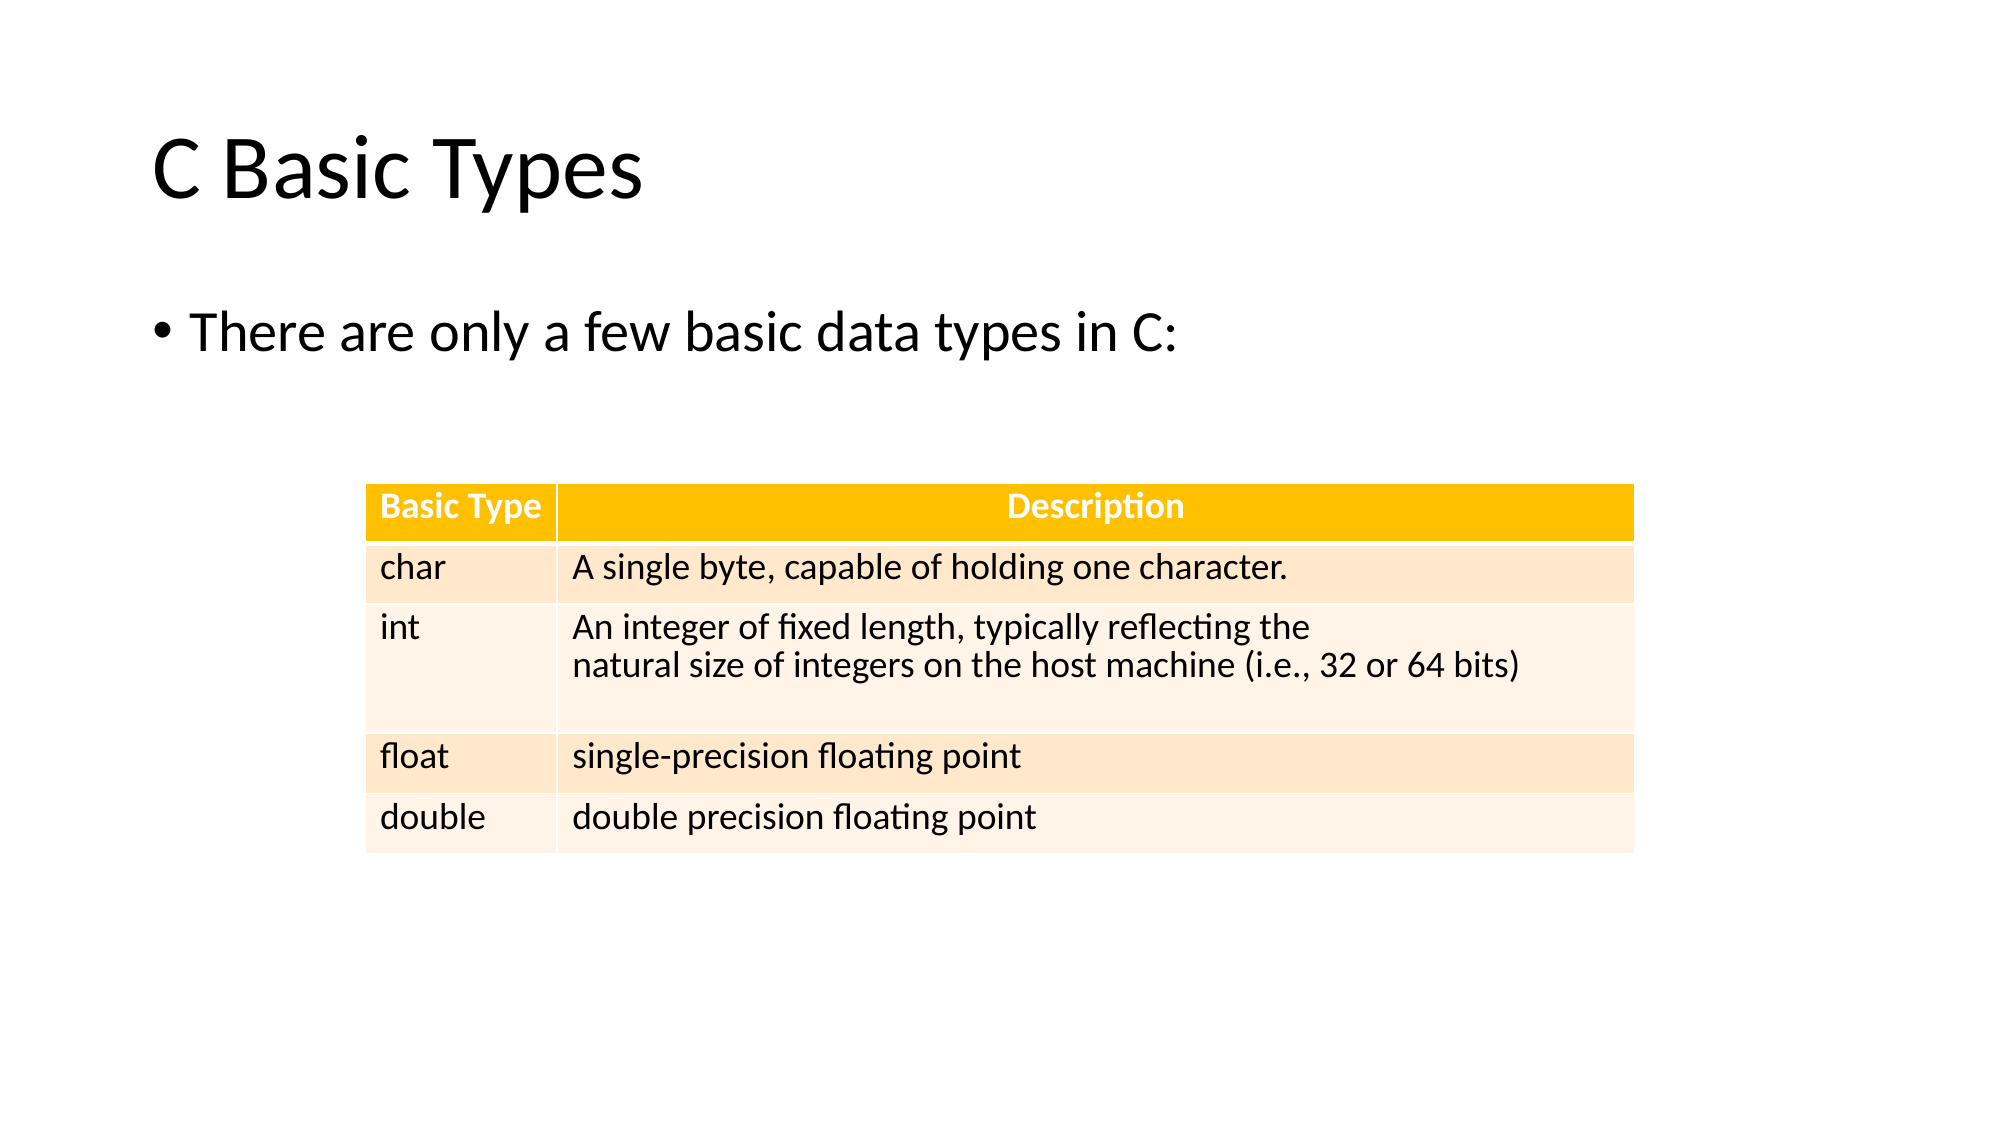

# C Basic Types
There are only a few basic data types in C:

| Basic Type | Description |
| --- | --- |
| char | A single byte, capable of holding one character. |
| int | An integer of fixed length, typically reflecting the natural size of integers on the host machine (i.e., 32 or 64 bits) |
| float | single-precision floating point |
| double | double precision floating point |